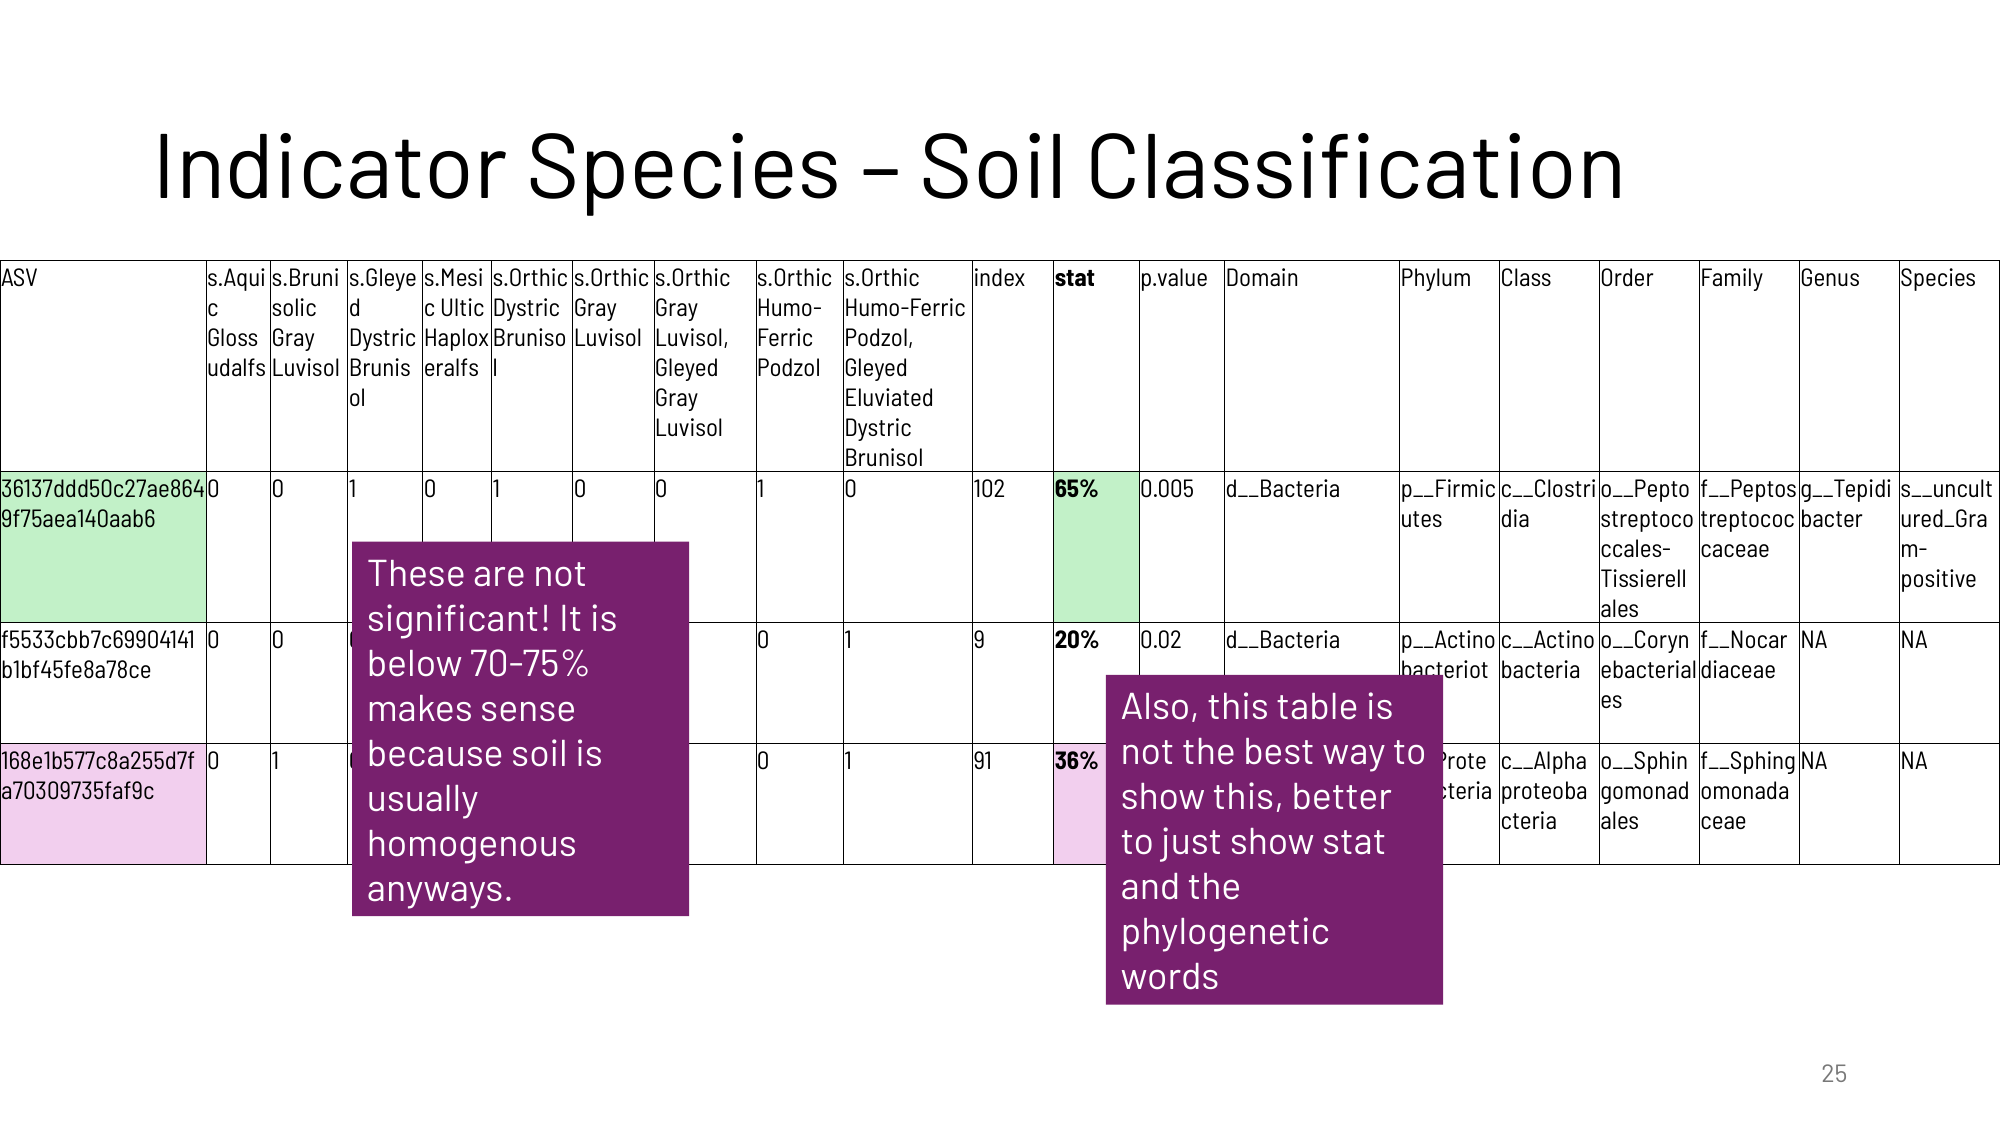

# Indicator Species – Soil Classification
| ASV | s.Aquic Glossudalfs | s.Brunisolic Gray Luvisol | s.Gleyed Dystric Brunisol | s.Mesic Ultic Haploxeralfs | s.Orthic Dystric Brunisol | s.Orthic Gray Luvisol | s.Orthic Gray Luvisol, Gleyed Gray Luvisol | s.Orthic Humo-Ferric Podzol | s.Orthic Humo-Ferric Podzol, Gleyed Eluviated Dystric Brunisol | index | stat | p.value | Domain | Phylum | Class | Order | Family | Genus | Species |
| --- | --- | --- | --- | --- | --- | --- | --- | --- | --- | --- | --- | --- | --- | --- | --- | --- | --- | --- | --- |
| 36137ddd50c27ae8649f75aea140aab6 | 0 | 0 | 1 | 0 | 1 | 0 | 0 | 1 | 0 | 102 | 65% | 0.005 | d\_\_Bacteria | p\_\_Firmicutes | c\_\_Clostridia | o\_\_Peptostreptococcales-Tissierellales | f\_\_Peptostreptococcaceae | g\_\_Tepidibacter | s\_\_uncultured\_Gram-positive |
| f5533cbb7c69904141b1bf45fe8a78ce | 0 | 0 | 0 | 0 | 0 | 0 | 0 | 0 | 1 | 9 | 20% | 0.02 | d\_\_Bacteria | p\_\_Actinobacteriota | c\_\_Actinobacteria | o\_\_Corynebacteriales | f\_\_Nocardiaceae | NA | NA |
| 168e1b577c8a255d7fa70309735faf9c | 0 | 1 | 0 | 0 | 0 | 1 | 0 | 0 | 1 | 91 | 36% | 0.005 | d\_\_Bacteria | p\_\_Proteobacteria | c\_\_Alphaproteobacteria | o\_\_Sphingomonadales | f\_\_Sphingomonadaceae | NA | NA |
These are not significant! It is below 70-75% makes sense because soil is usually homogenous anyways.
Also, this table is not the best way to show this, better to just show stat and the phylogenetic words
25